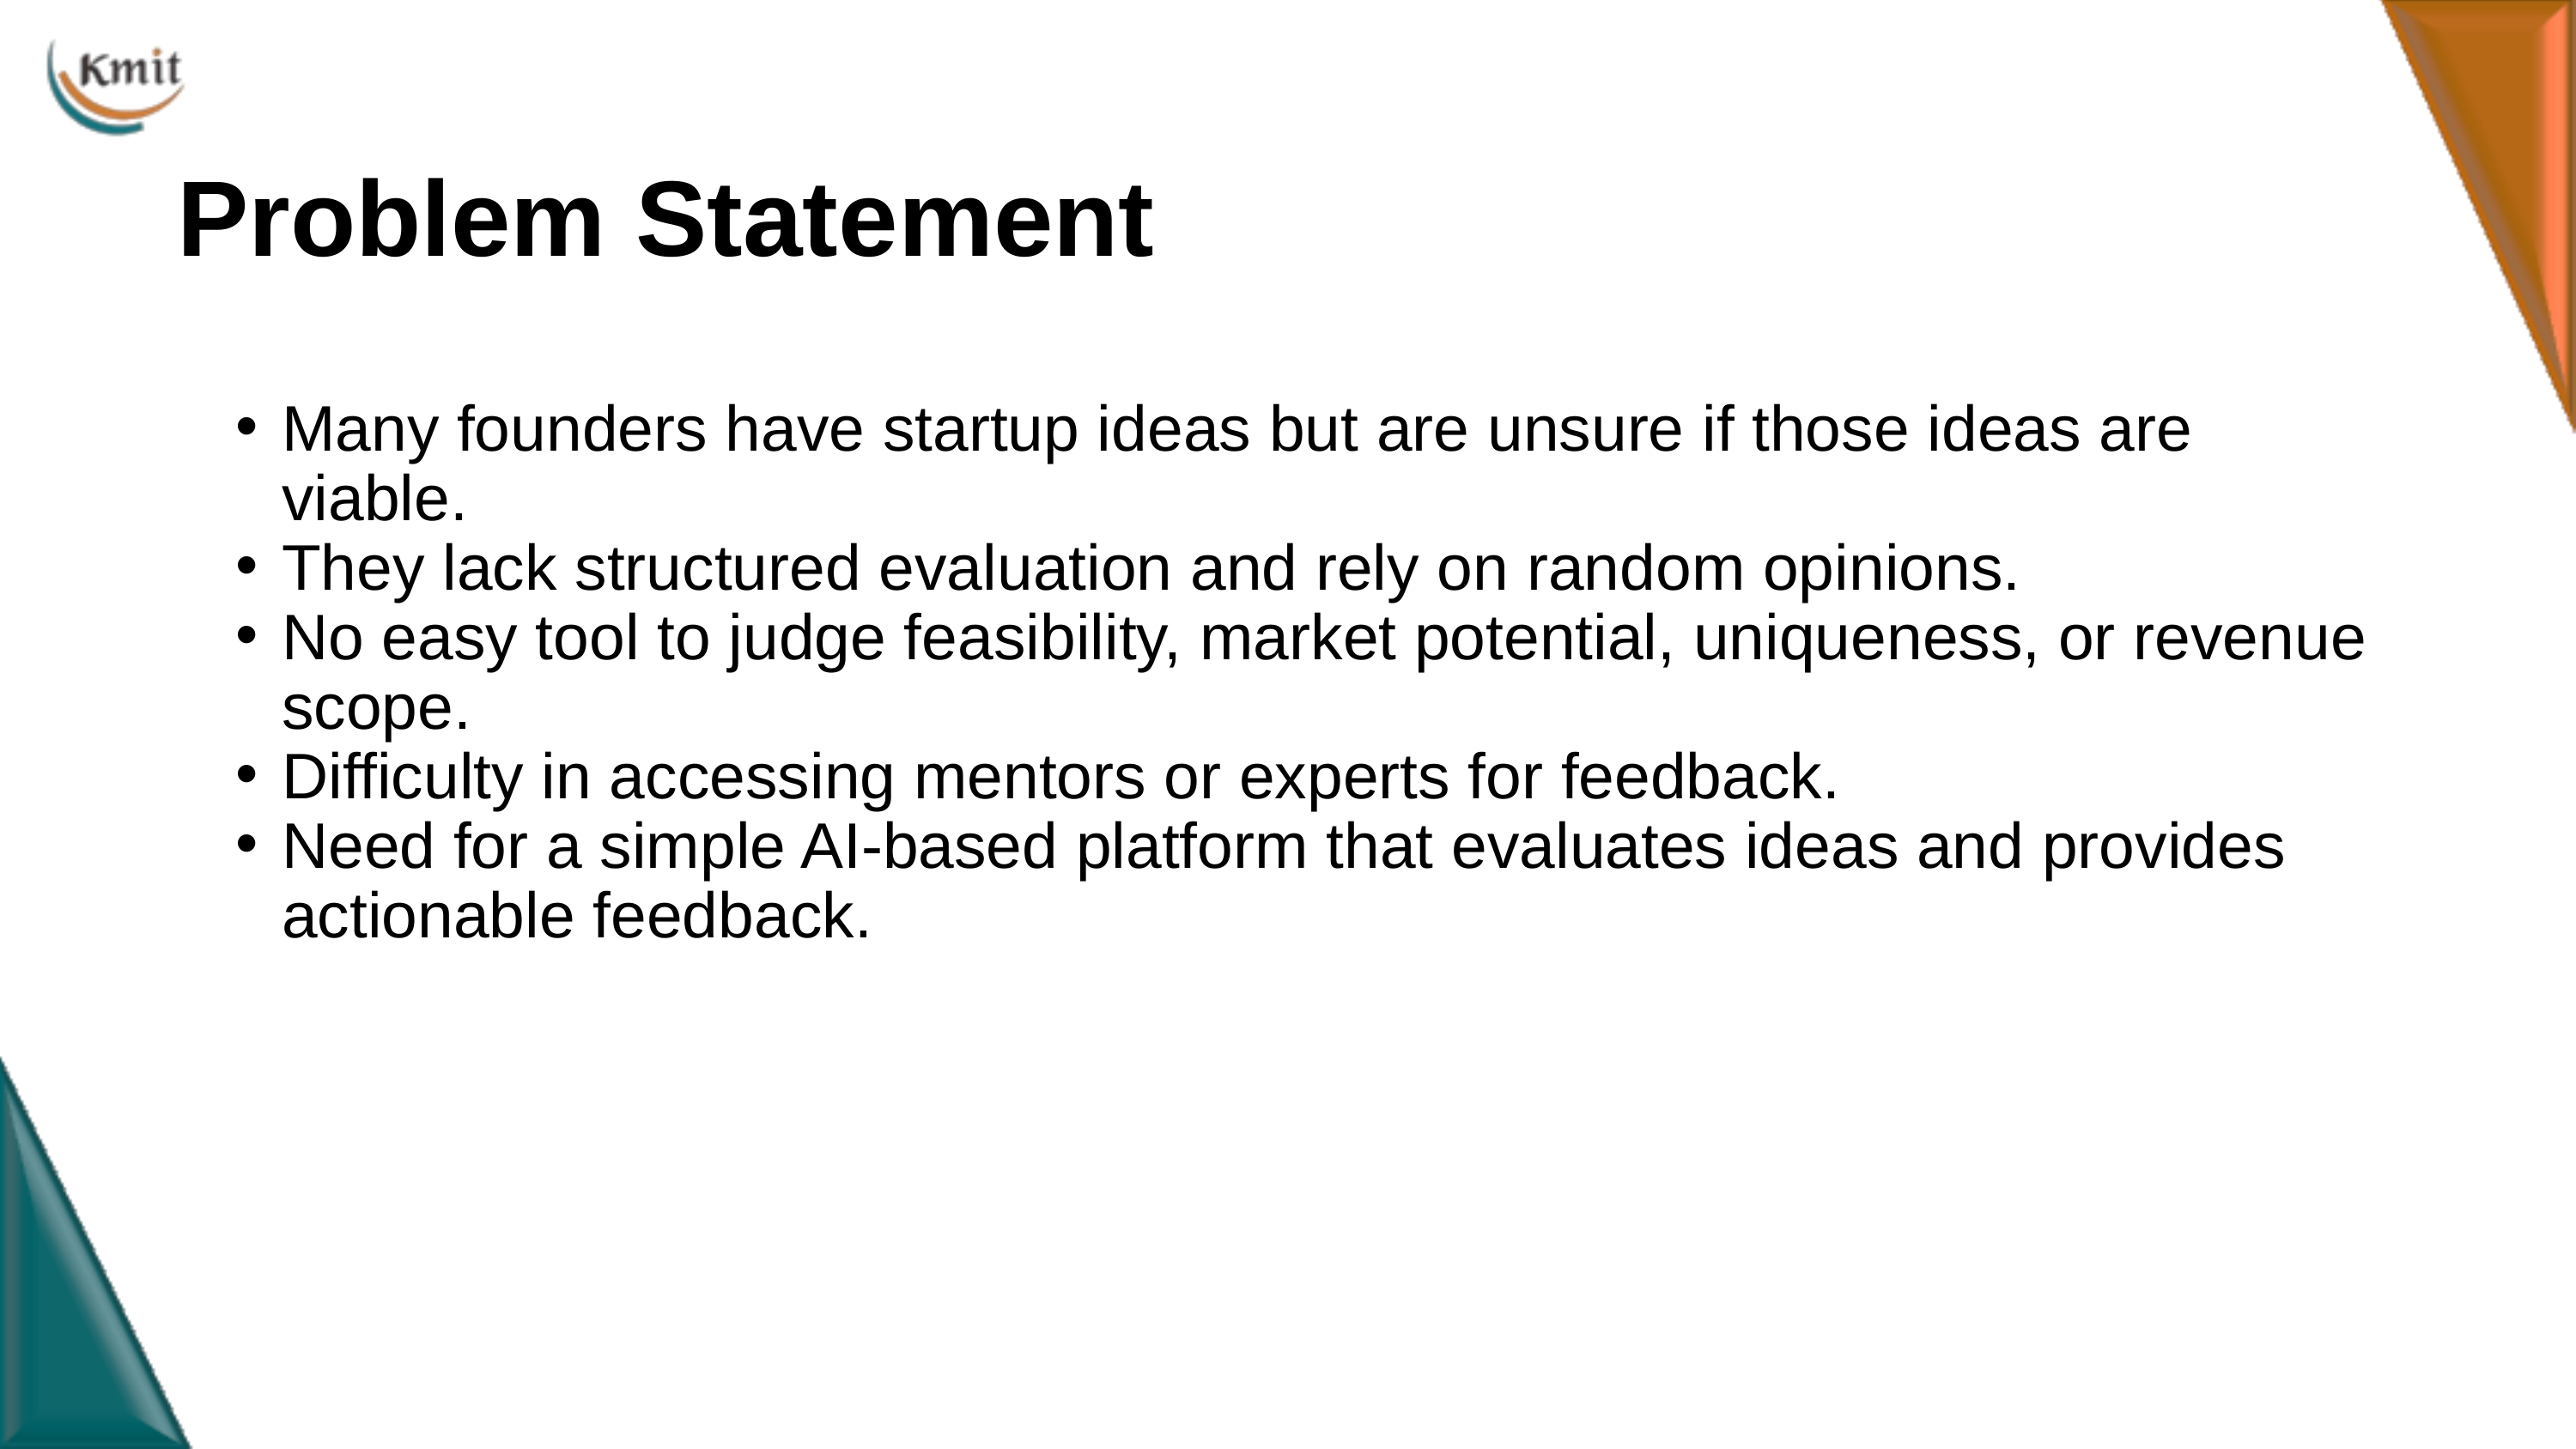

Problem Statement

Many founders have startup ideas but are unsure if those ideas are viable.​
They lack structured evaluation and rely on random opinions.​
No easy tool to judge feasibility, market potential, uniqueness, or revenue scope.​
Difficulty in accessing mentors or experts for feedback.​
Need for a simple AI-based platform that evaluates ideas and provides actionable feedback.